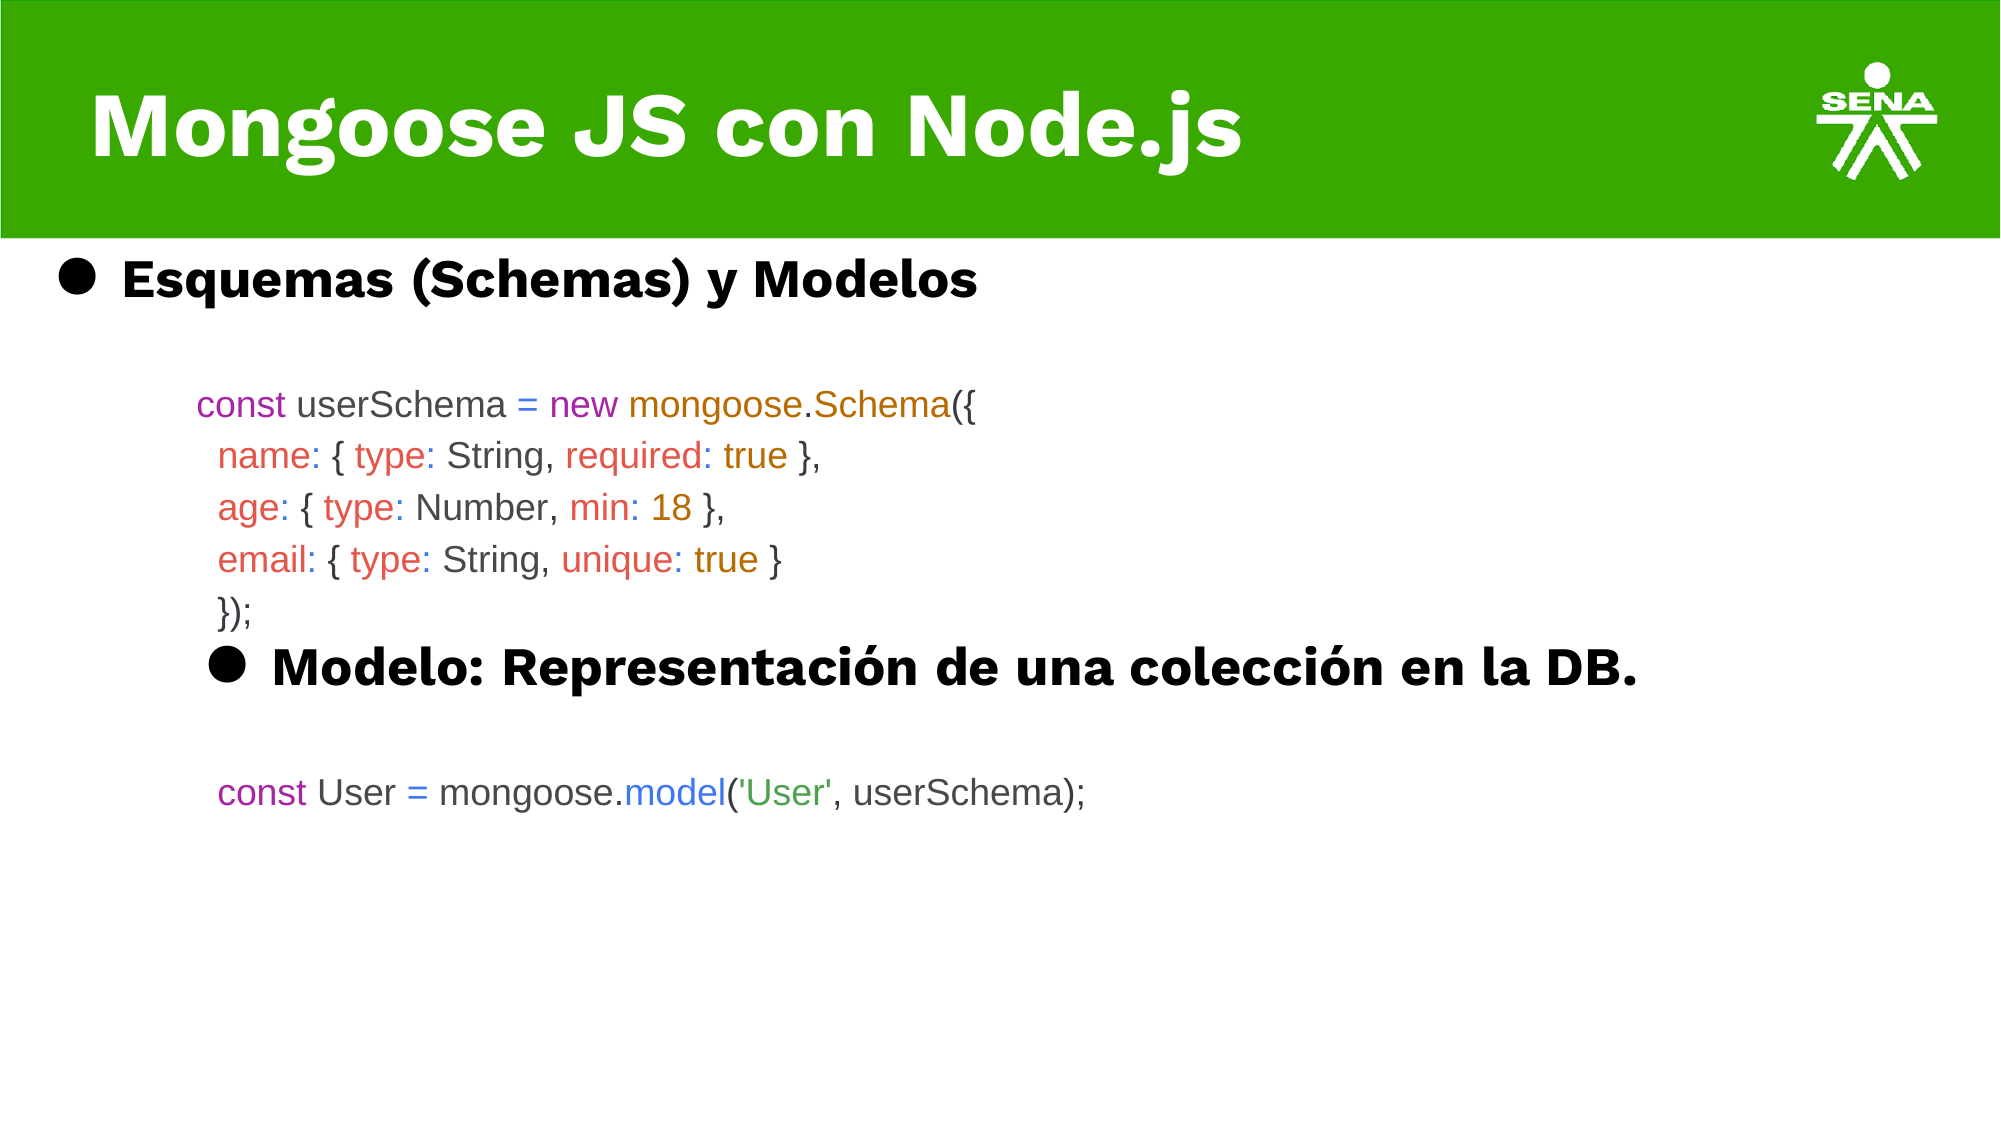

# Mongoose JS con Node.js
Esquemas (Schemas) y Modelos

const userSchema = new mongoose.Schema({
  name: { type: String, required: true },
  age: { type: Number, min: 18 },
  email: { type: String, unique: true }
});
Modelo: Representación de una colección en la DB.

const User = mongoose.model('User', userSchema);